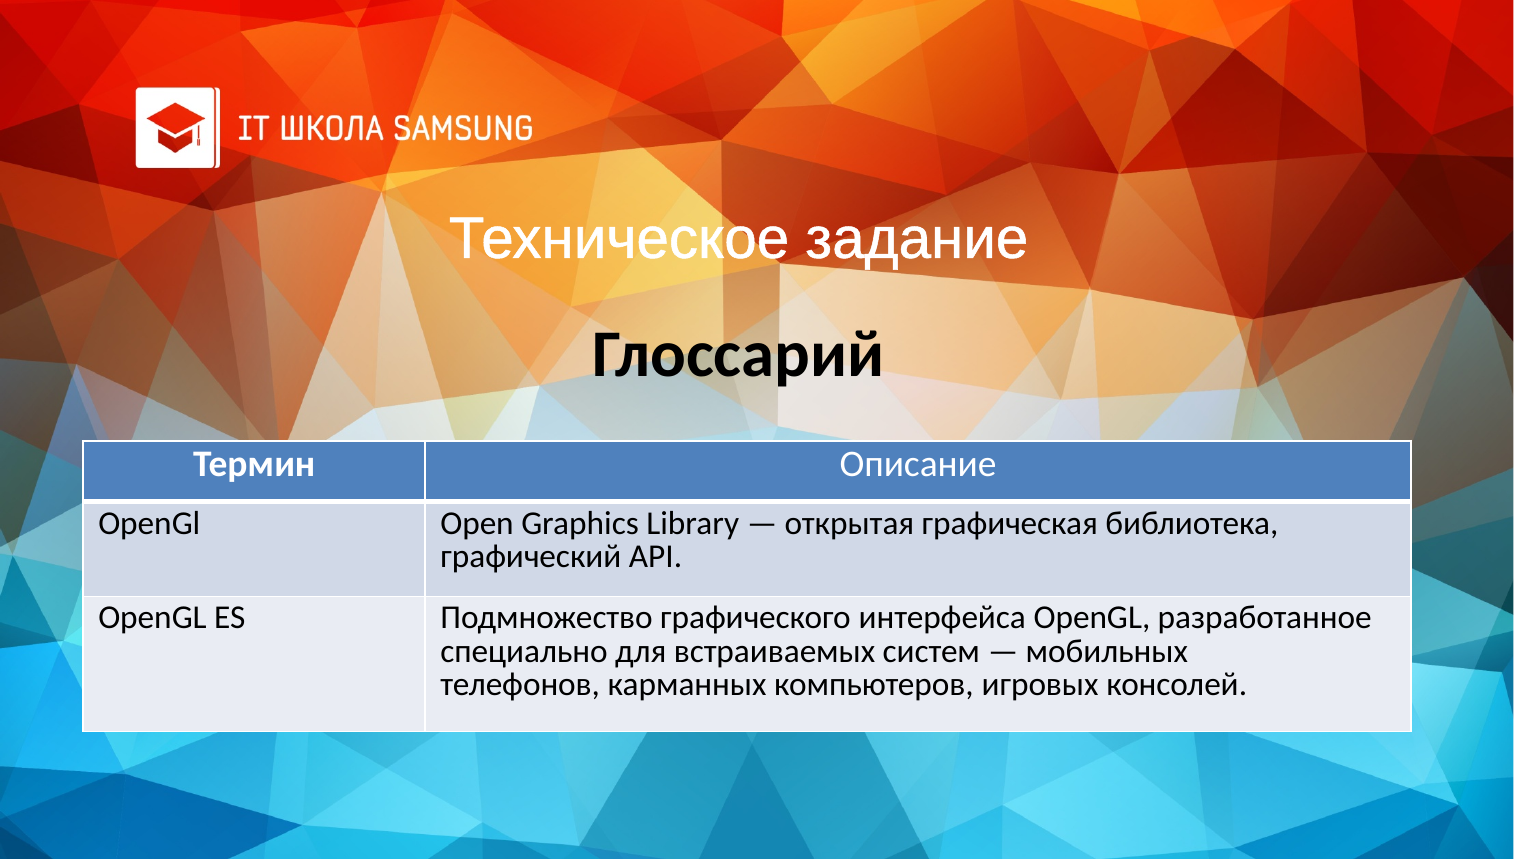

Техническое задание
Глоссарий
| Термин | Описание |
| --- | --- |
| OpenGl | Open Graphics Library — открытая графическая библиотека, графический API. |
| OpenGL ES | Подмножество графического интерфейса OpenGL, разработанное специально для встраиваемых систем — мобильных телефонов, карманных компьютеров, игровых консолей. |